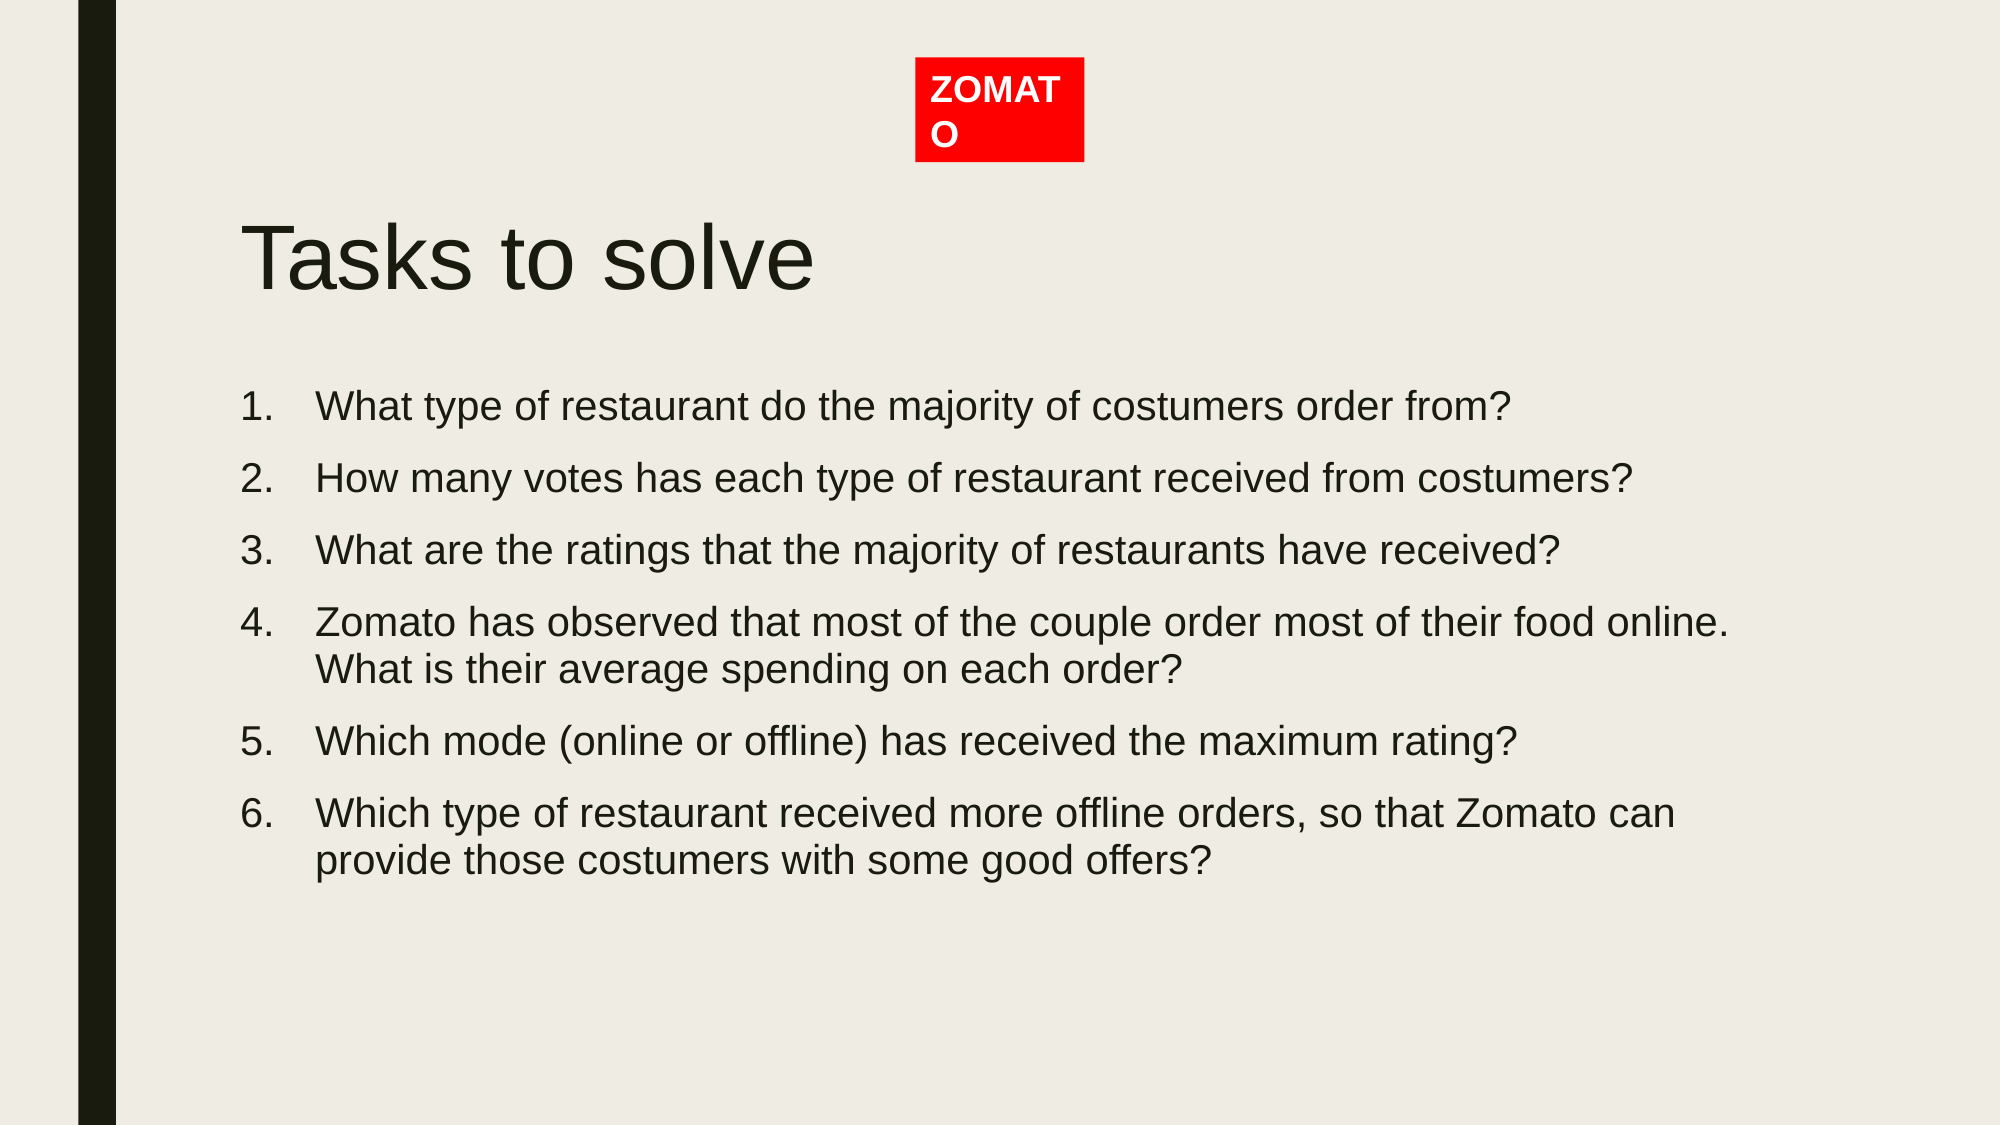

ZOMATO
# Tasks to solve
What type of restaurant do the majority of costumers order from?
How many votes has each type of restaurant received from costumers?
What are the ratings that the majority of restaurants have received?
Zomato has observed that most of the couple order most of their food online. What is their average spending on each order?
Which mode (online or offline) has received the maximum rating?
Which type of restaurant received more offline orders, so that Zomato can provide those costumers with some good offers?